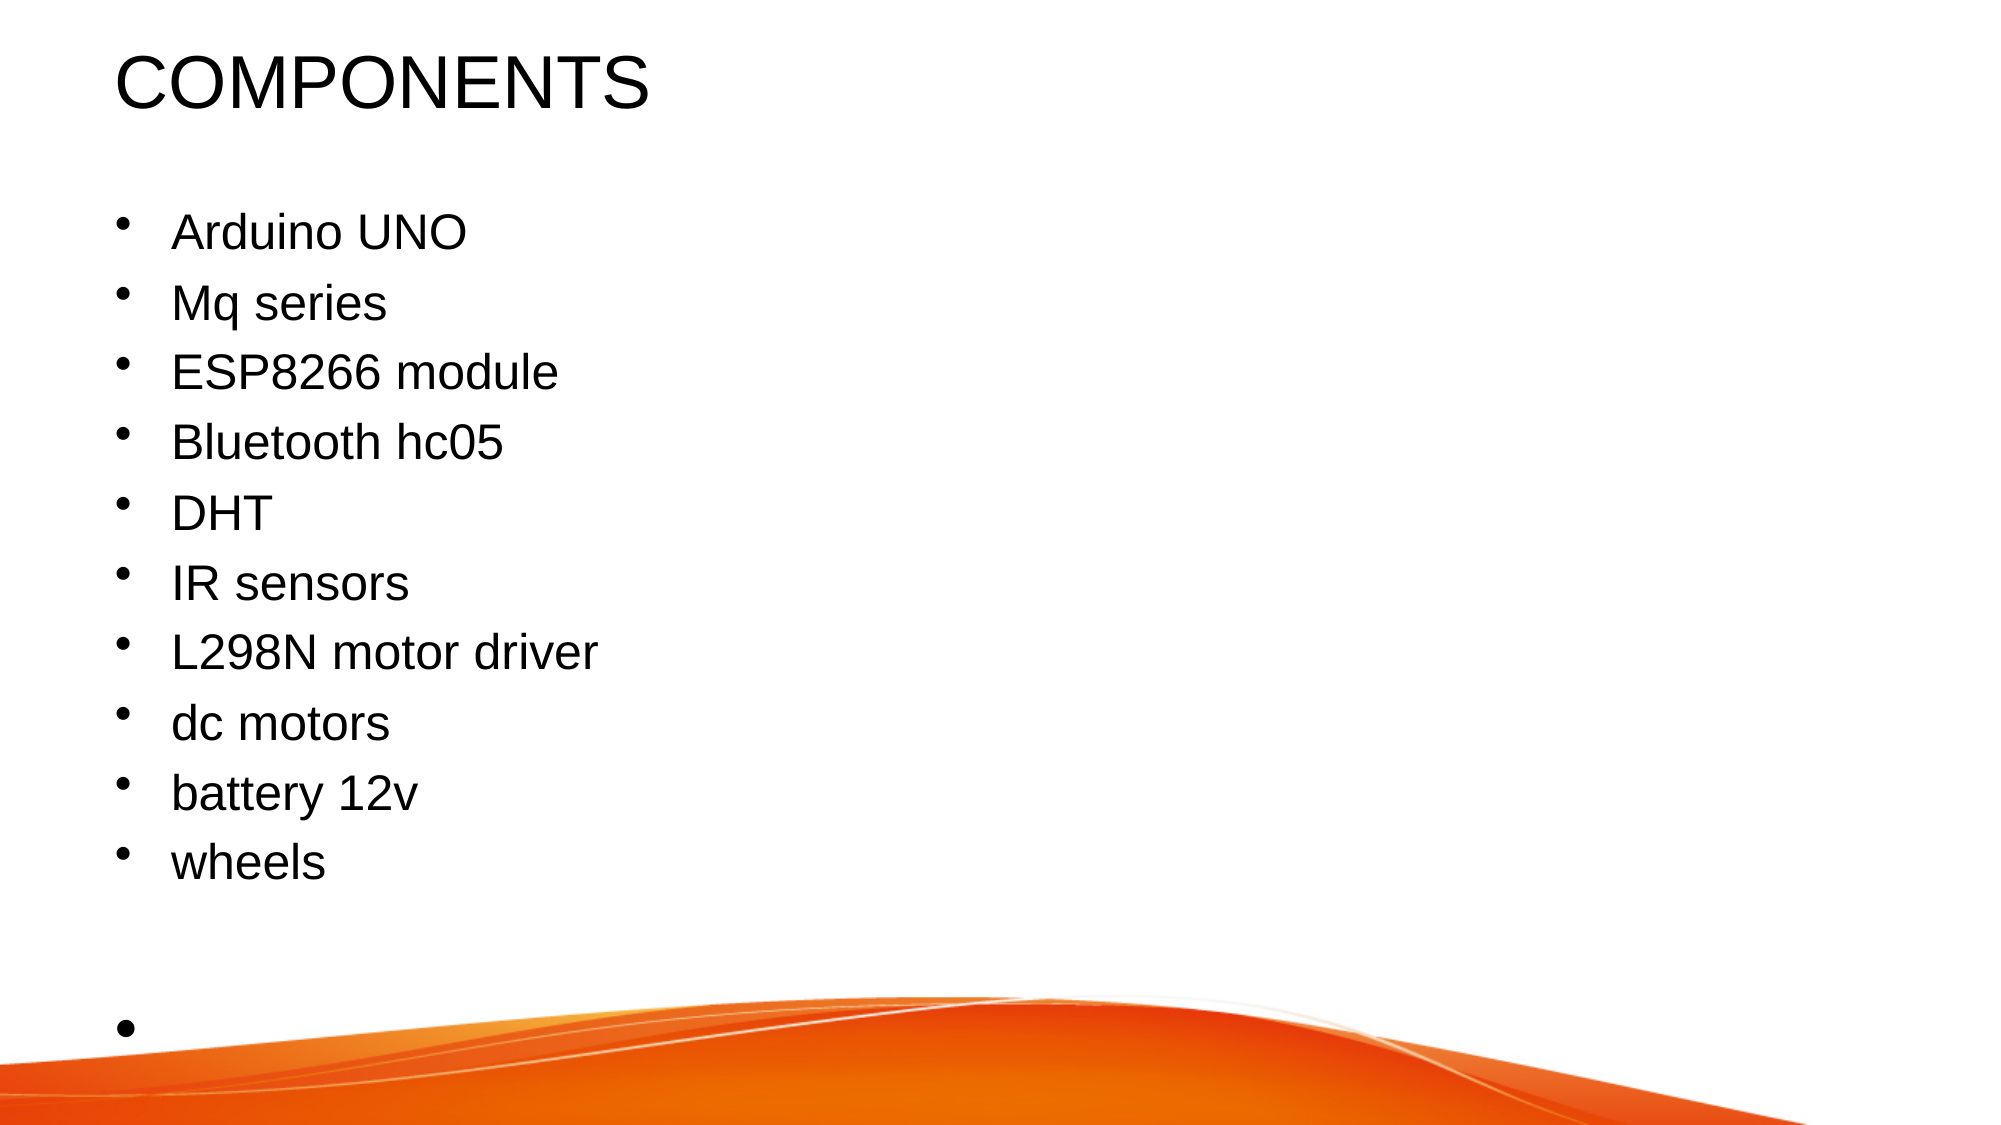

# COMPONENTS
Arduino UNO
Mq series
ESP8266 module
Bluetooth hc05
DHT
IR sensors
L298N motor driver
dc motors
battery 12v
wheels